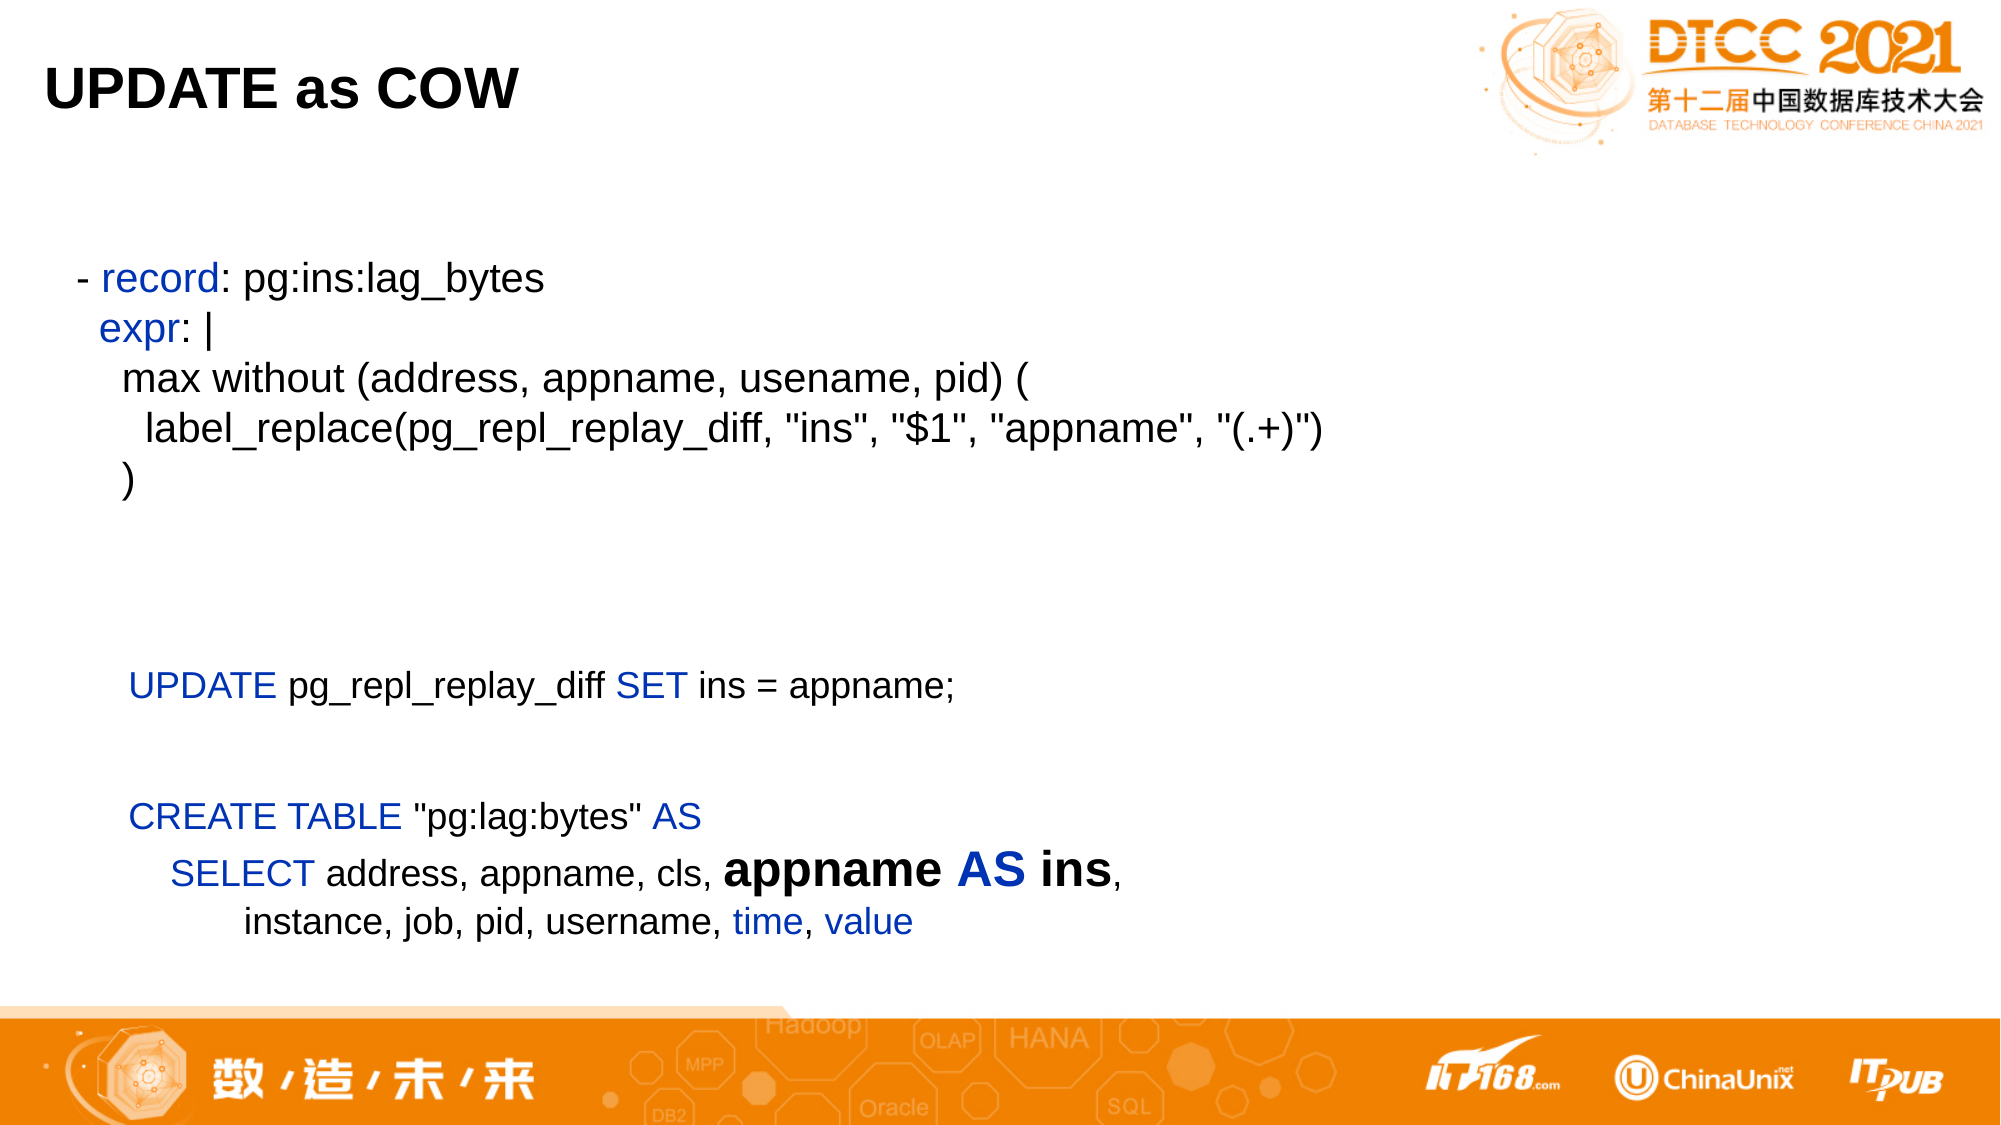

UPDATE as COW
- record: pg:ins:lag_bytes
  expr: |
    max without (address, appname, usename, pid) (
      label_replace(pg_repl_replay_diff, "ins", "$1", "appname", "(.+)")
    )
UPDATE pg_repl_replay_diff SET ins = appname;
CREATE TABLE "pg:lag:bytes" AS
    SELECT address, appname, cls, appname AS ins,
           instance, job, pid, username, time, value